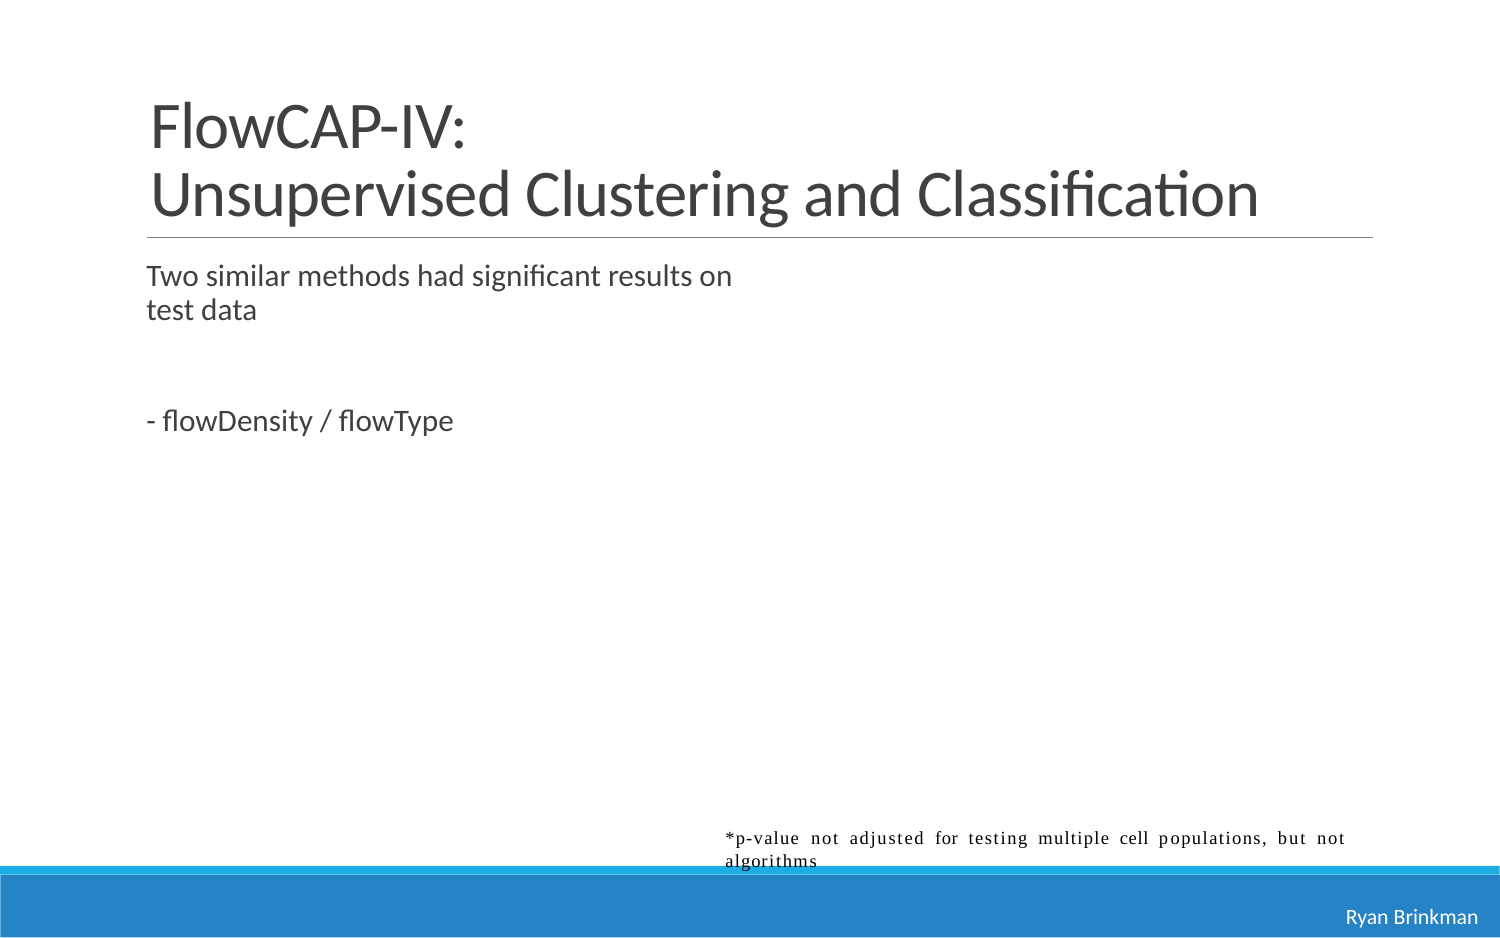

# FlowCAP-IV: Unsupervised Clustering and Classification
Two similar methods had significant results on test data

- flowDensity / flowType

*p-value  not  adjusted  for  testing  multiple  cell  populations,  but  not  algorithms
Ryan Brinkman